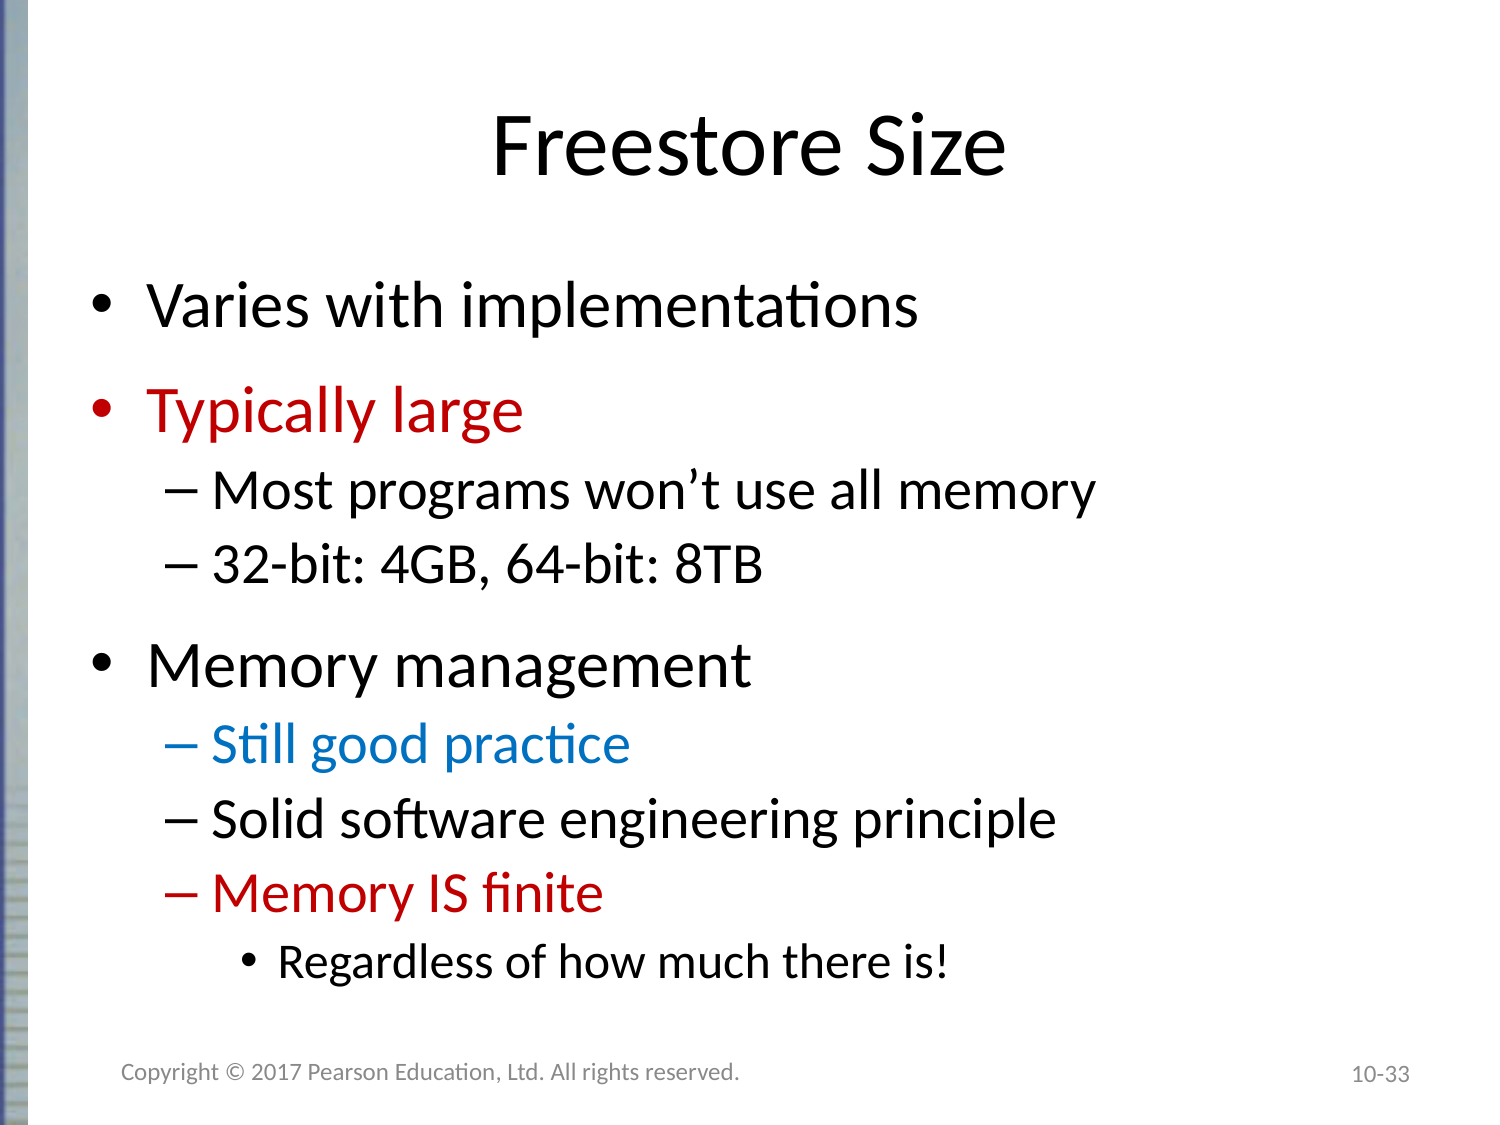

# Freestore Size
Varies with implementations
Typically large
Most programs won’t use all memory
32-bit: 4GB, 64-bit: 8TB
Memory management
Still good practice
Solid software engineering principle
Memory IS finite
Regardless of how much there is!
Copyright © 2017 Pearson Education, Ltd. All rights reserved.
10-33